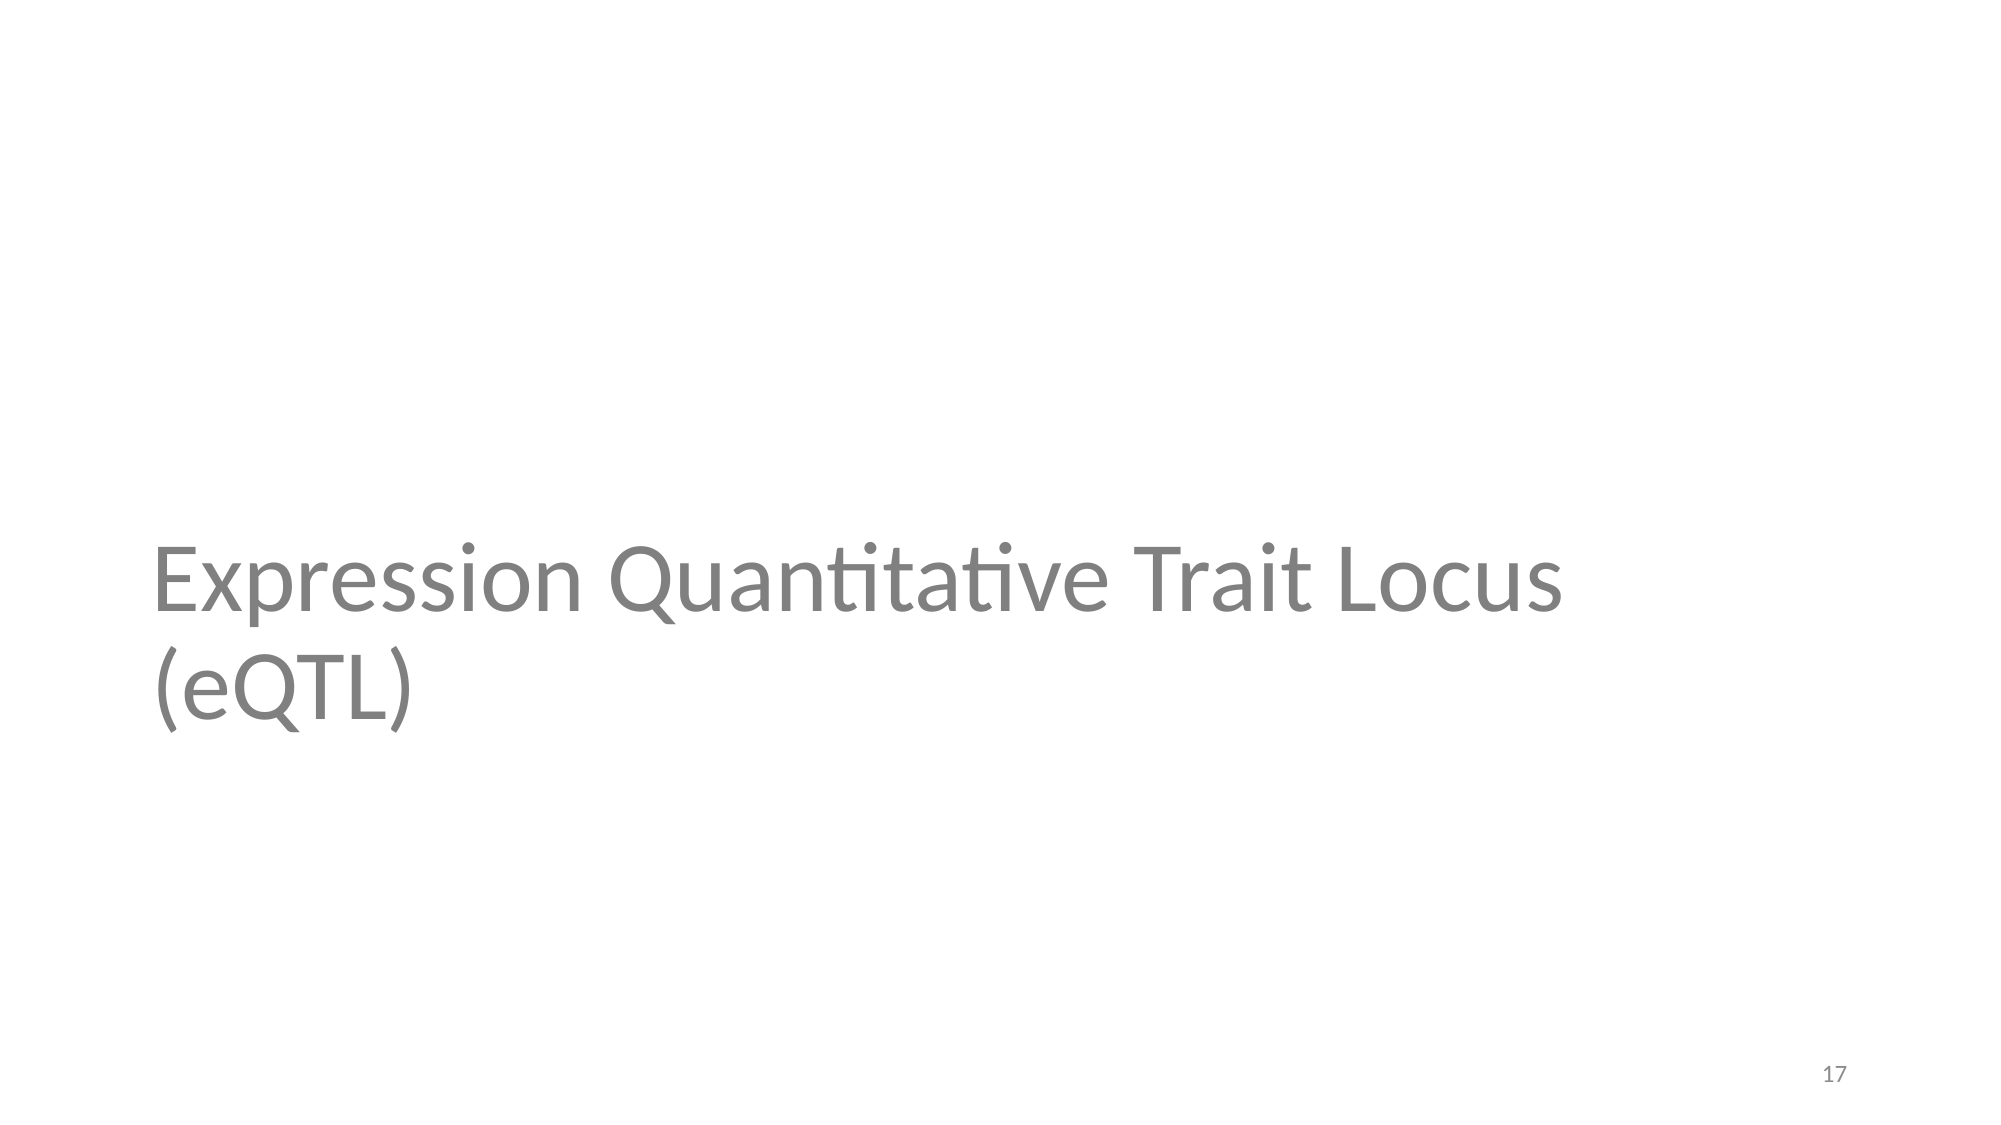

# Expression Quantitative Trait Locus (eQTL)
17